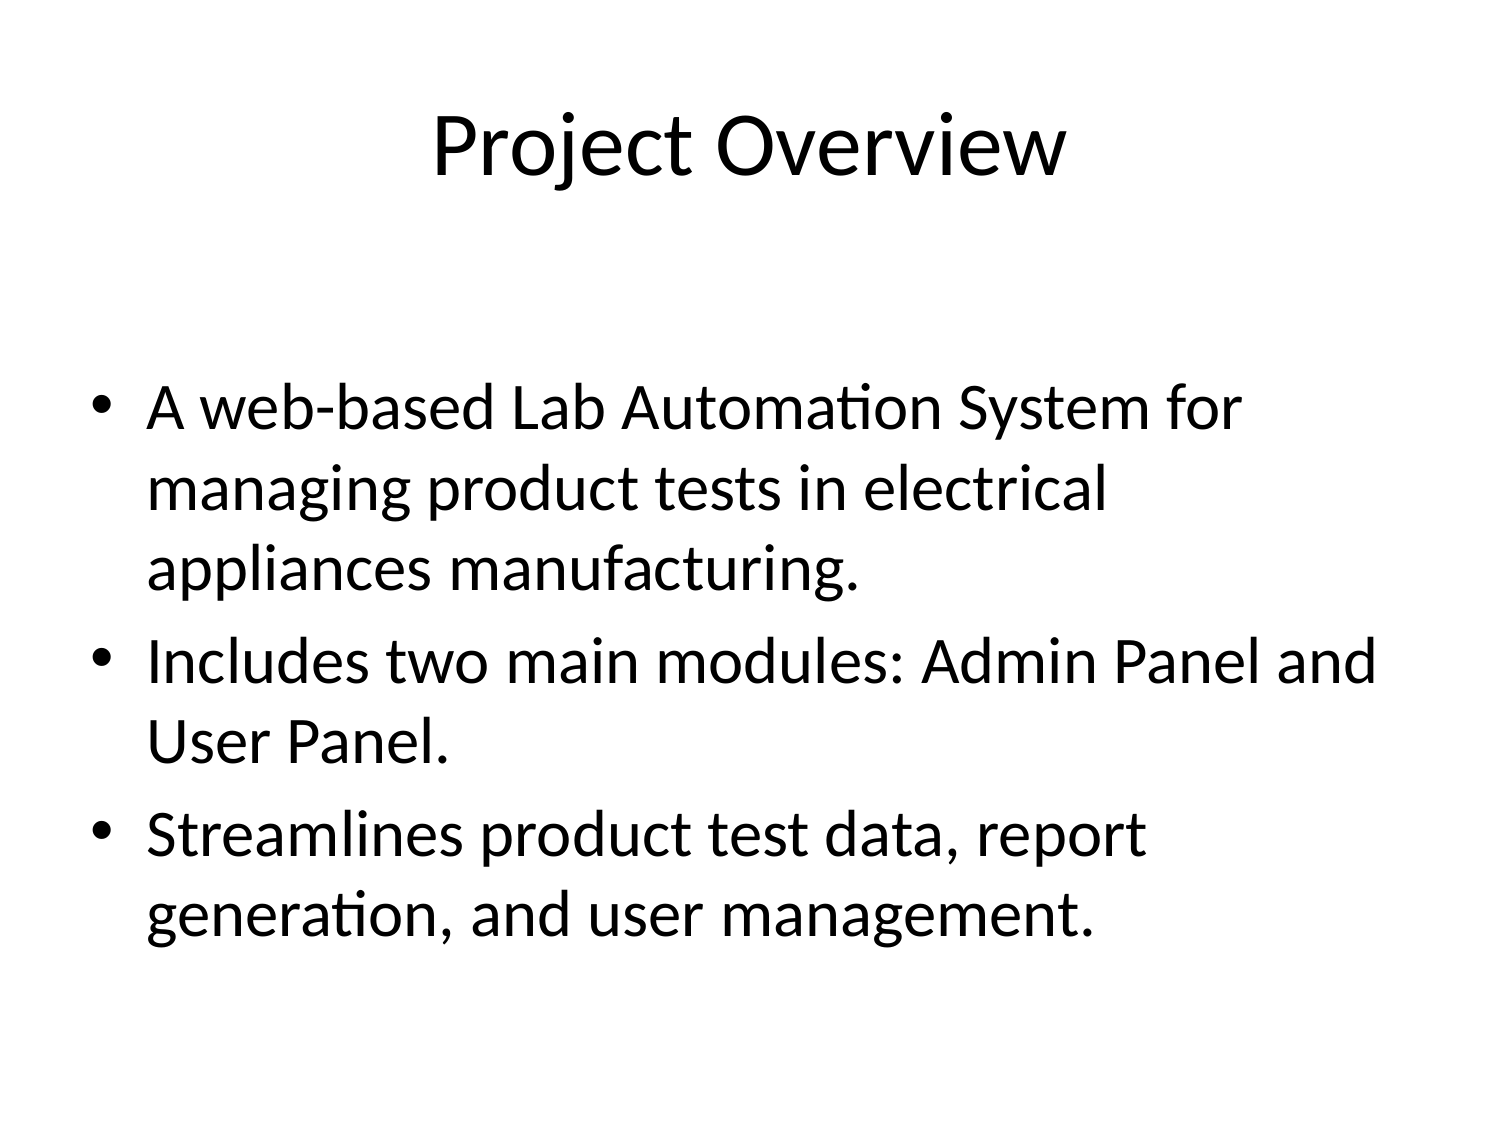

# Project Overview

A web-based Lab Automation System for managing product tests in electrical appliances manufacturing.
Includes two main modules: Admin Panel and User Panel.
Streamlines product test data, report generation, and user management.